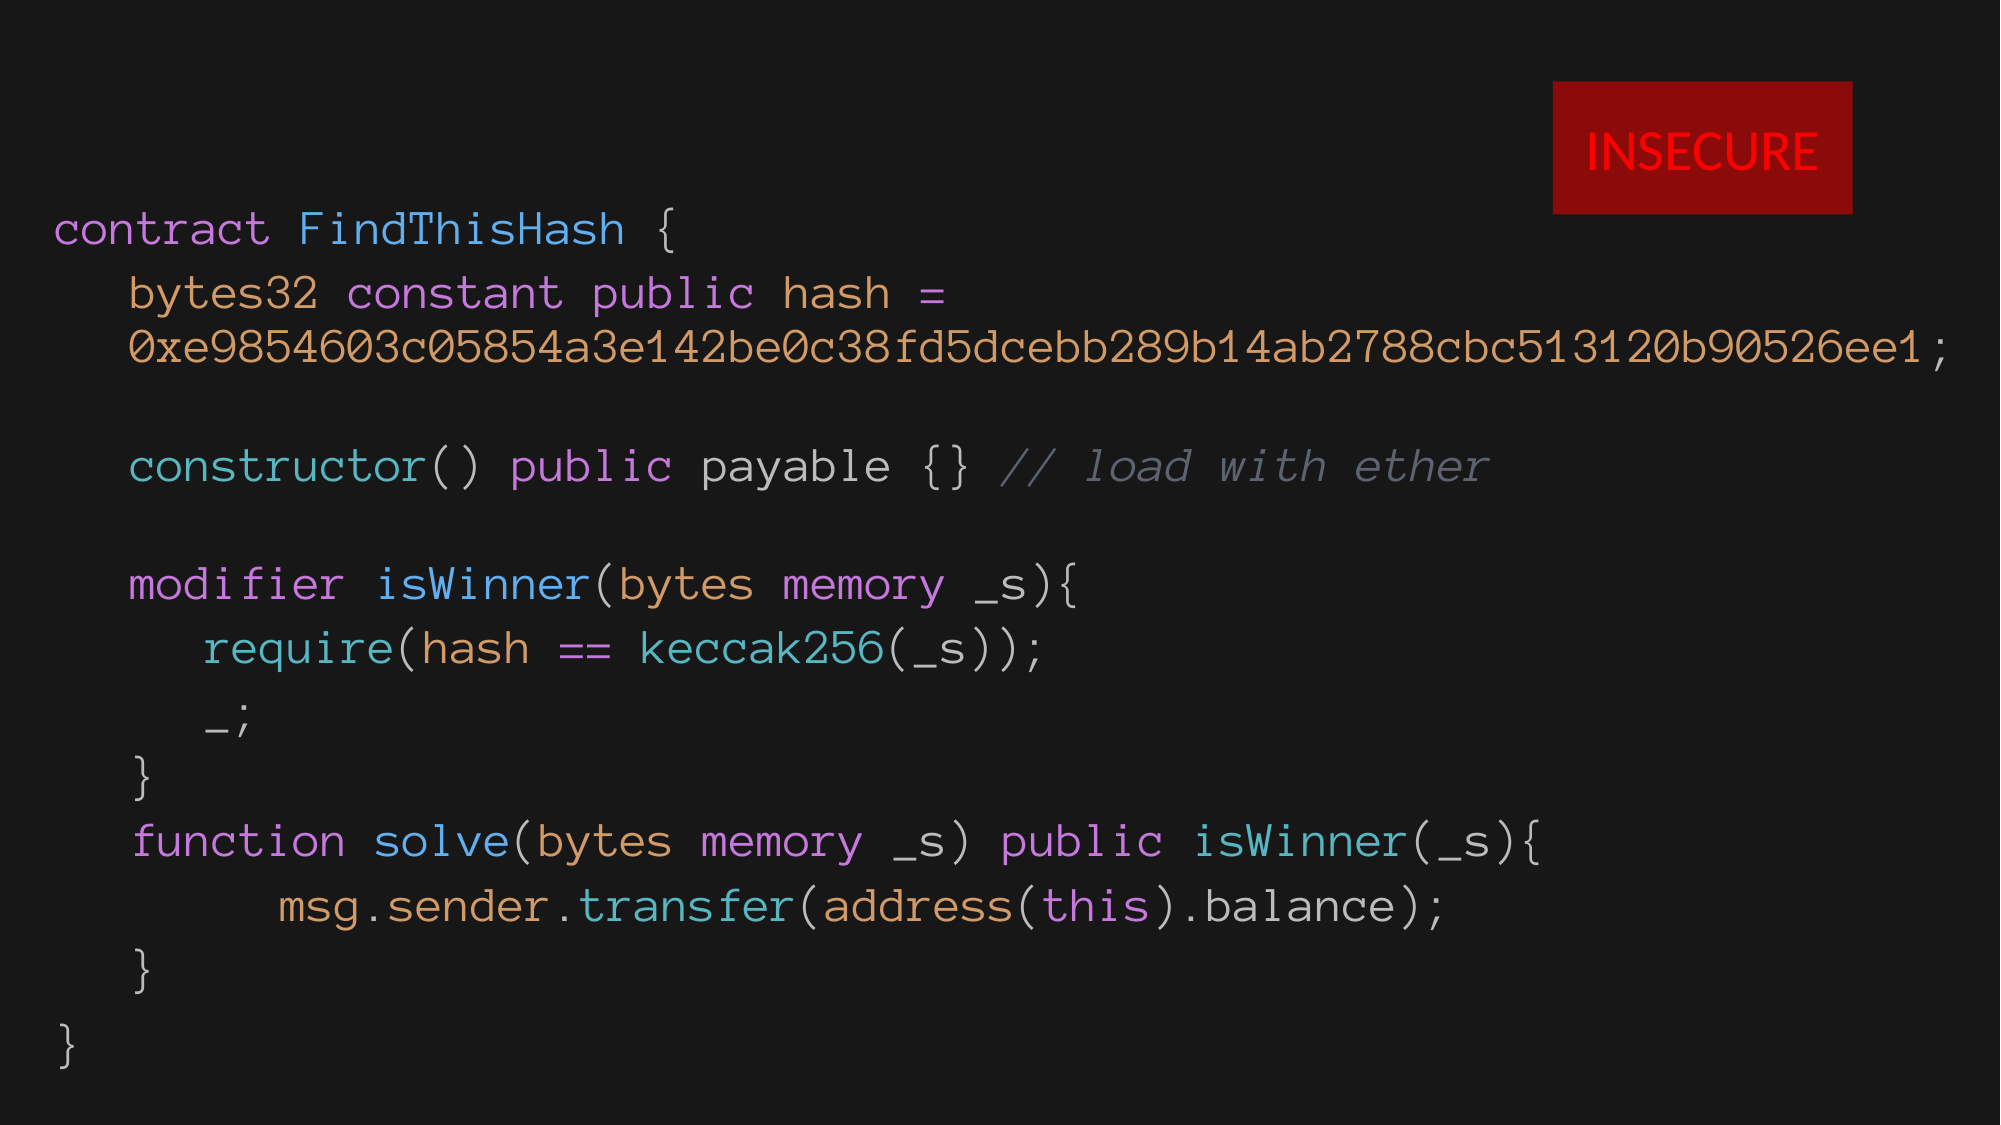

contract FindThisHash {
bytes32 constant public hash = 0xe9854603c05854a3e142be0c38fd5dcebb289b14ab2788cbc513120b90526ee1;
constructor() public payable {} // load with ether
modifier isWinner(bytes memory _s){
require(hash == keccak256(_s));
_;
}
function solve(bytes memory _s) public isWinner(_s){
	msg.sender.transfer(address(this).balance);
}
}

INSECURE